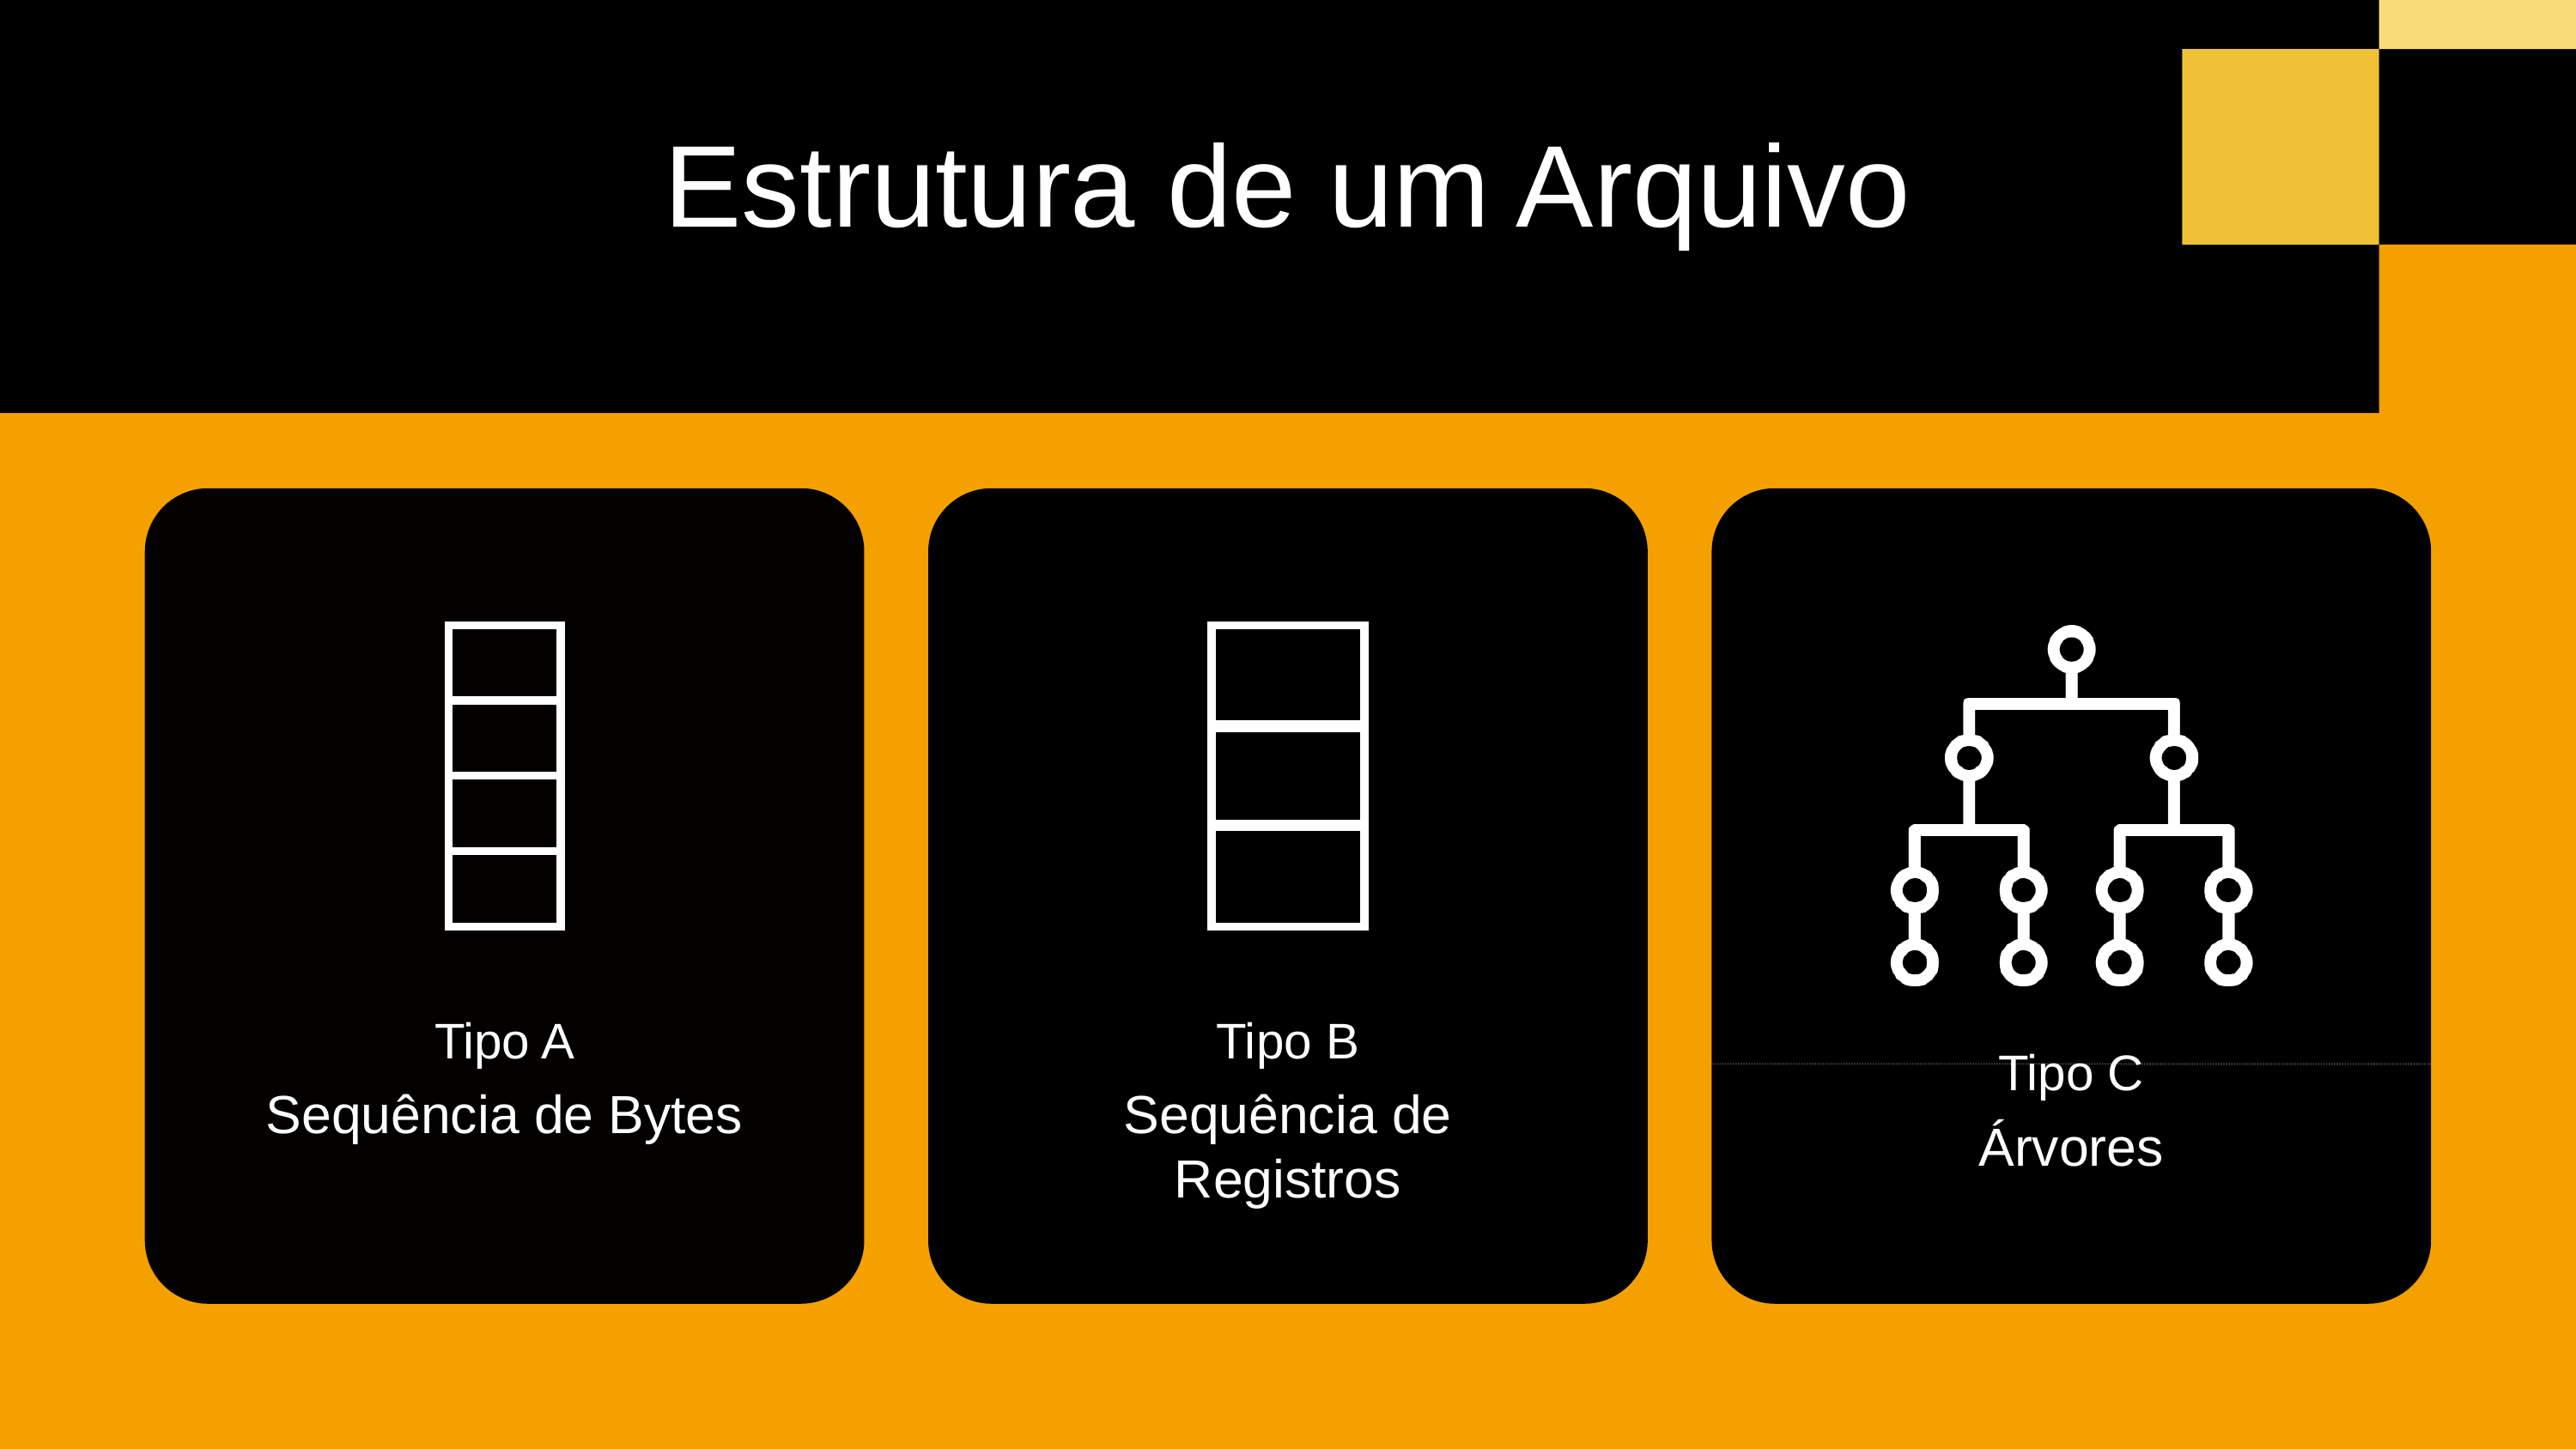

Estrutura de um Arquivo

Tipo A
Sequência de Bytes
Tipo B
Sequência de Registros
Tipo C
Árvores